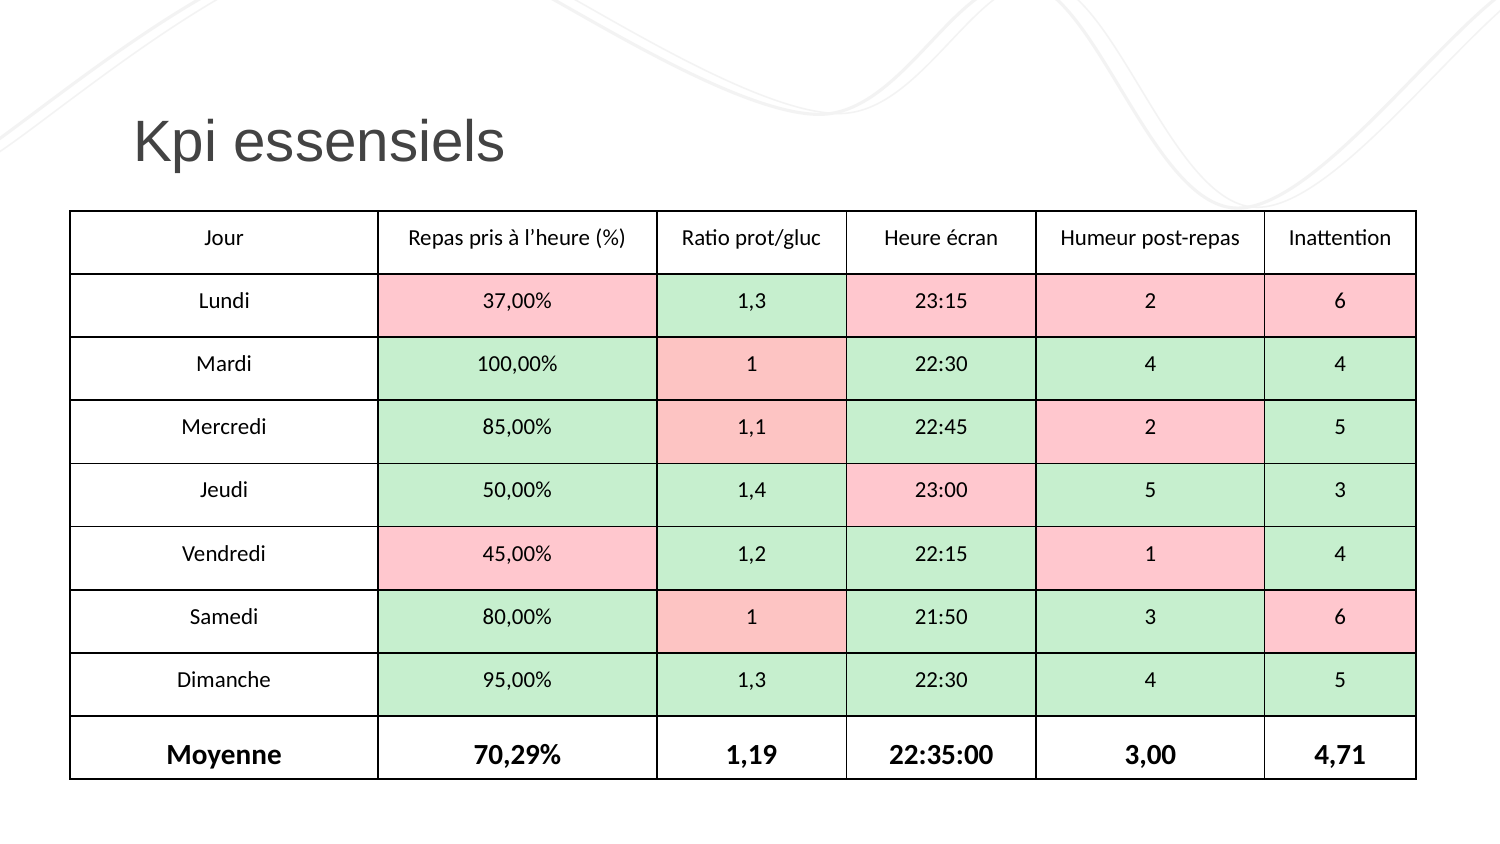

# Kpi essensiels
| Jour | Repas pris à l’heure (%) | Ratio prot/gluc | Heure écran | Humeur post-repas | Inattention |
| --- | --- | --- | --- | --- | --- |
| Lundi | 37,00% | 1,3 | 23:15 | 2 | 6 |
| Mardi | 100,00% | 1 | 22:30 | 4 | 4 |
| Mercredi | 85,00% | 1,1 | 22:45 | 2 | 5 |
| Jeudi | 50,00% | 1,4 | 23:00 | 5 | 3 |
| Vendredi | 45,00% | 1,2 | 22:15 | 1 | 4 |
| Samedi | 80,00% | 1 | 21:50 | 3 | 6 |
| Dimanche | 95,00% | 1,3 | 22:30 | 4 | 5 |
| Moyenne | 70,29% | 1,19 | 22:35:00 | 3,00 | 4,71 |